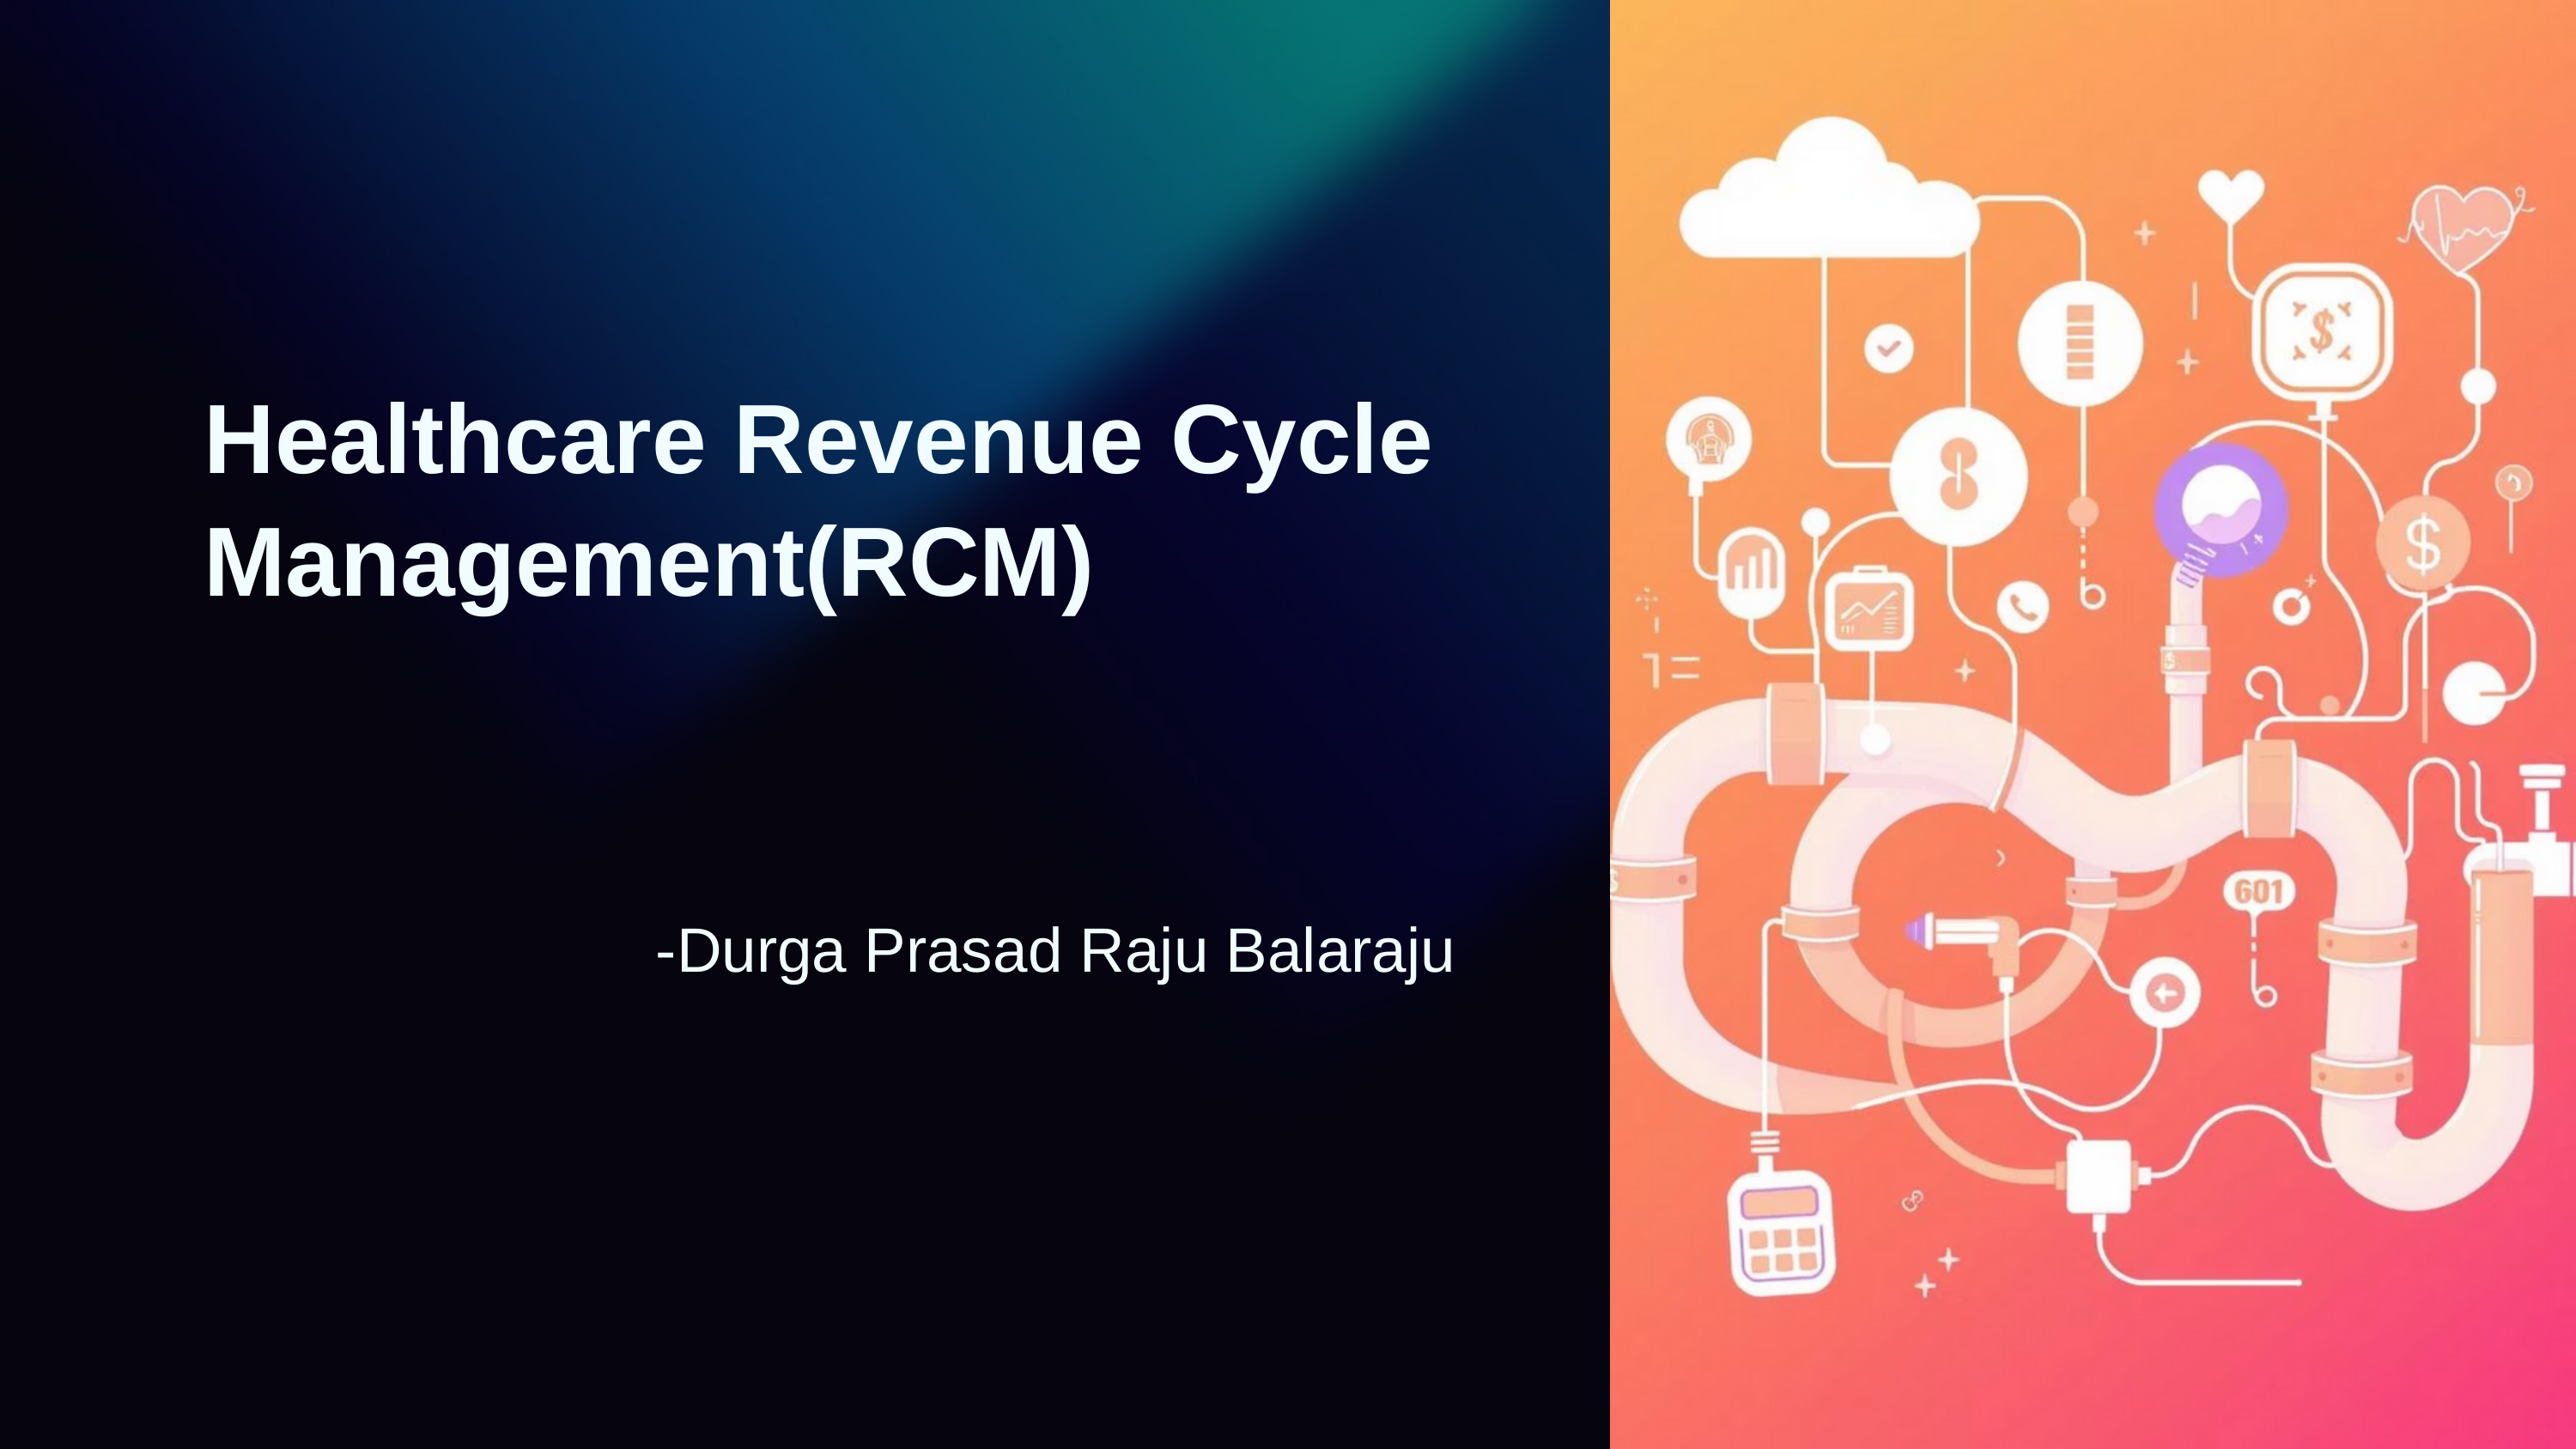

Healthcare Revenue Cycle Management(RCM)

                          -Durga Prasad Raju Balaraju